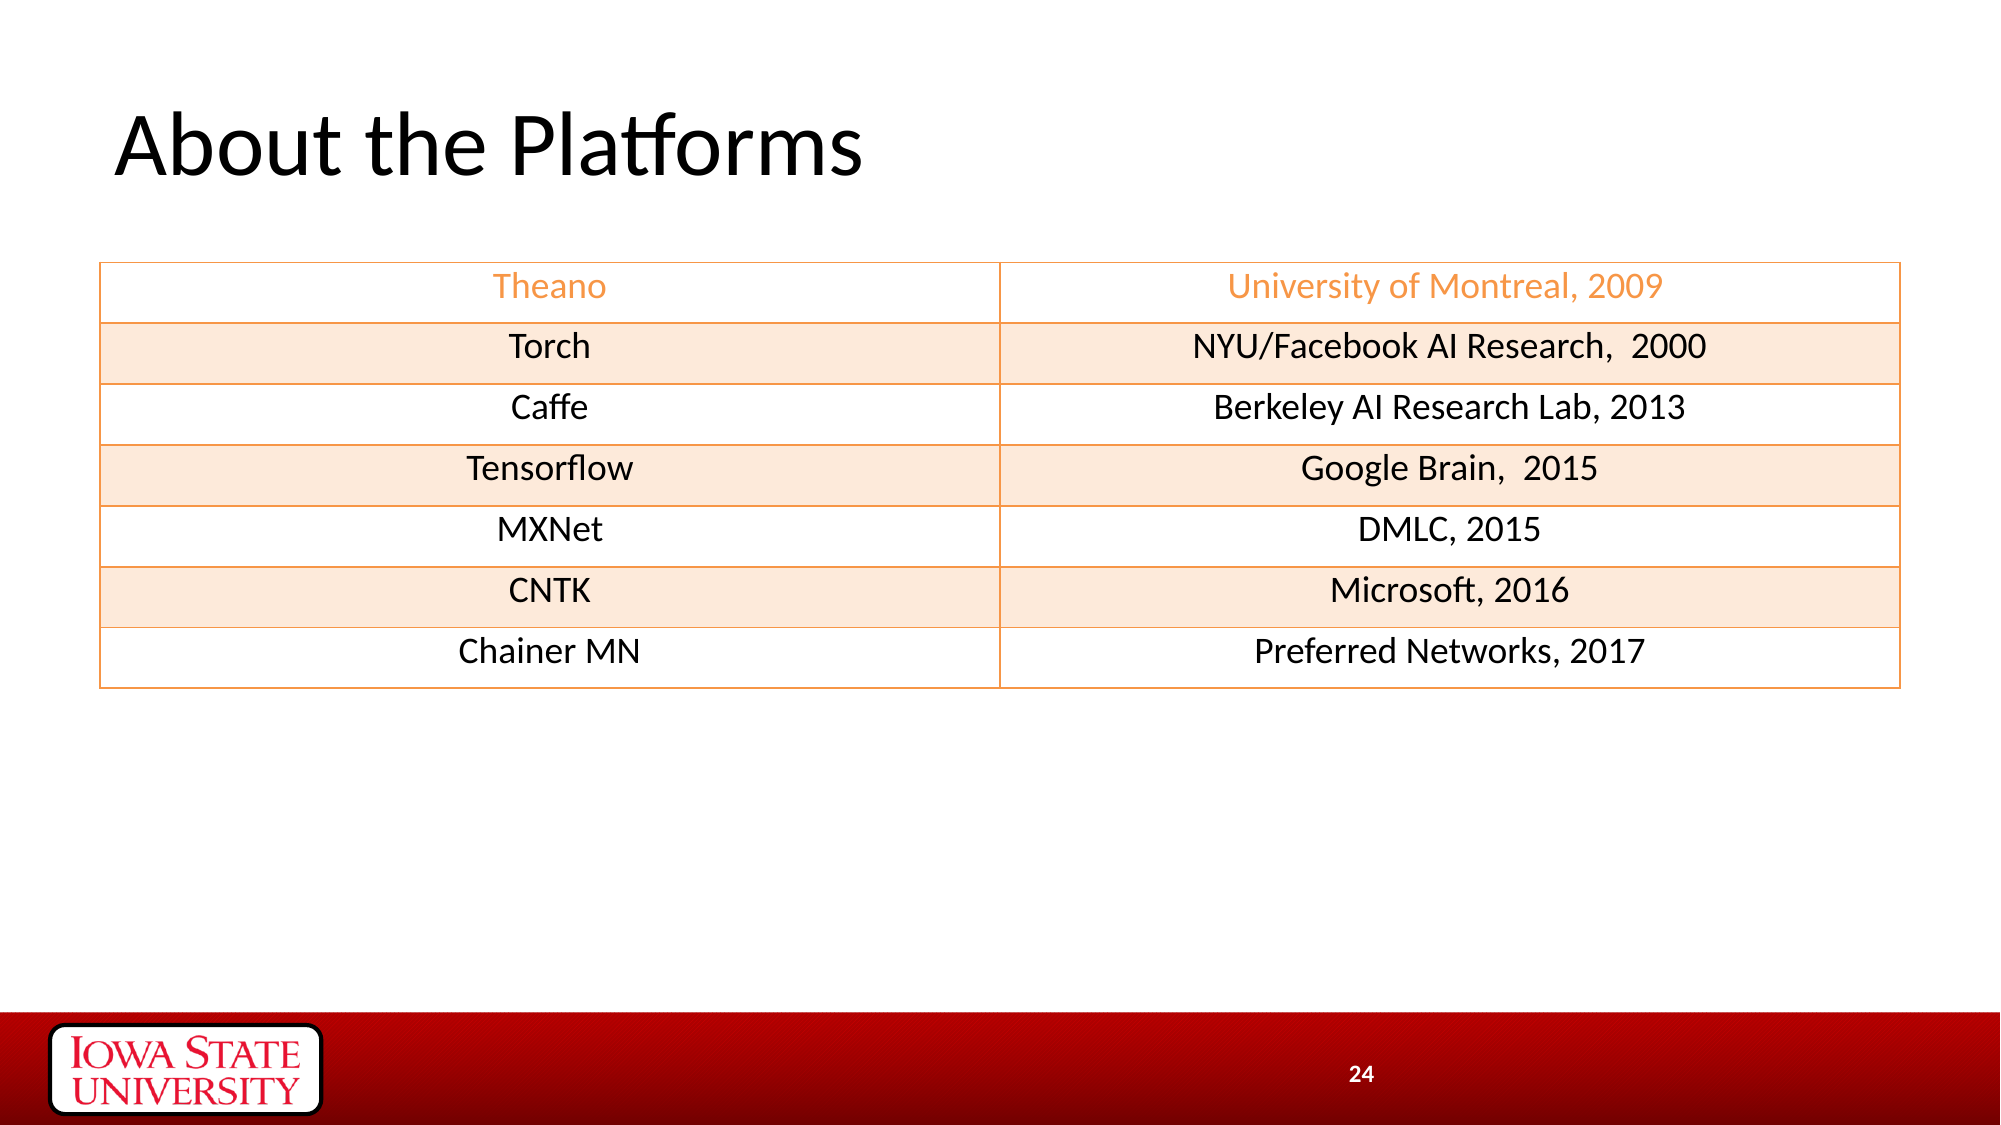

# About the Platforms
| Theano | University of Montreal, 2009 |
| --- | --- |
| Torch | NYU/Facebook AI Research, 2000 |
| Caffe | Berkeley AI Research Lab, 2013 |
| Tensorflow | Google Brain, 2015 |
| MXNet | DMLC, 2015 |
| CNTK | Microsoft, 2016 |
| Chainer MN | Preferred Networks, 2017 |
24